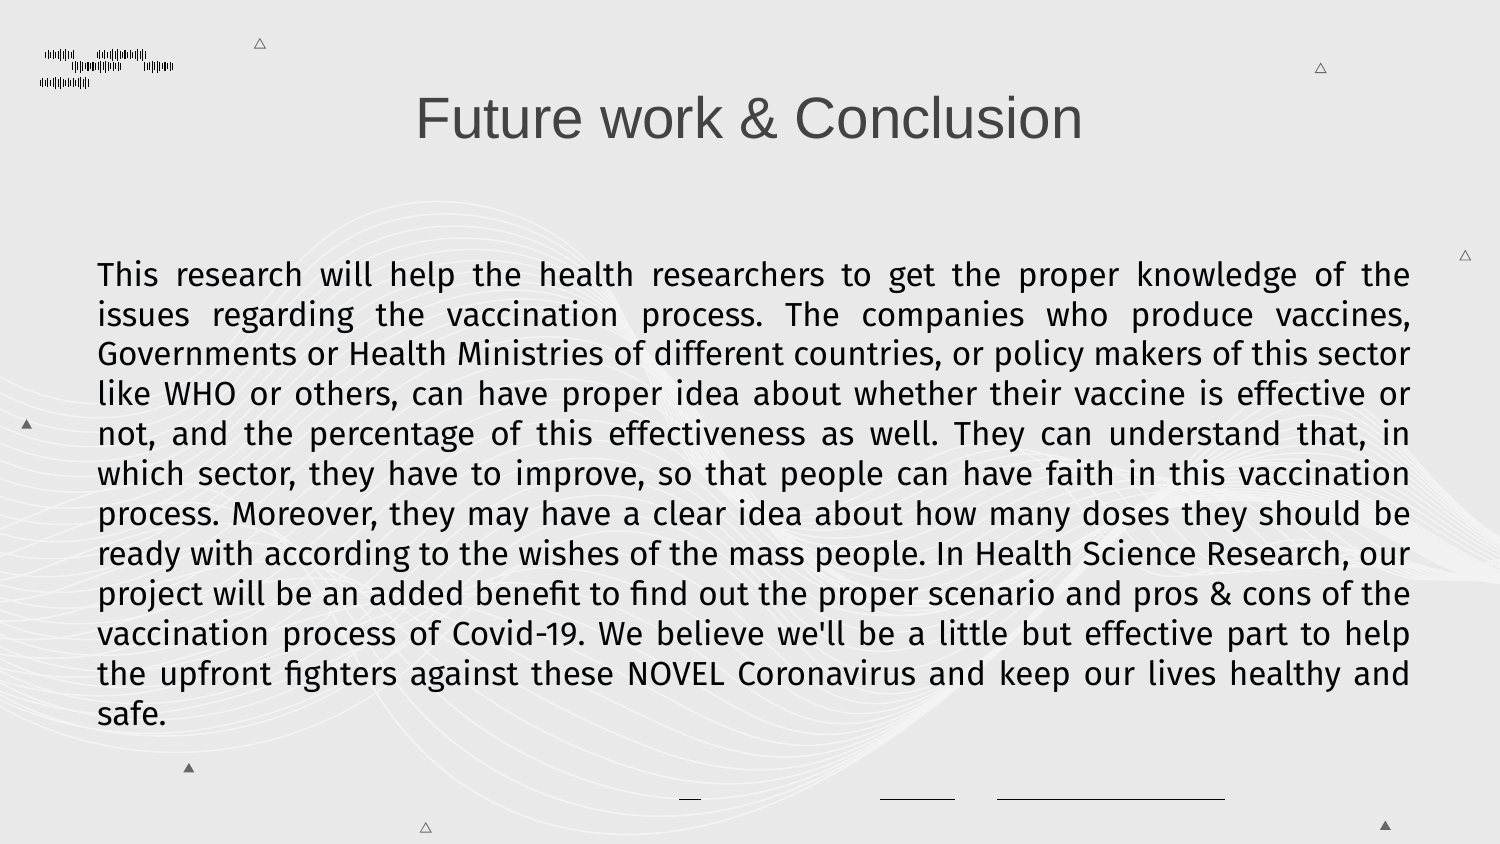

# Future work & Conclusion
This research will help the health researchers to get the proper knowledge of the issues regarding the vaccination process. The companies who produce vaccines, Governments or Health Ministries of different countries, or policy makers of this sector like WHO or others, can have proper idea about whether their vaccine is effective or not, and the percentage of this effectiveness as well. They can understand that, in which sector, they have to improve, so that people can have faith in this vaccination process. Moreover, they may have a clear idea about how many doses they should be ready with according to the wishes of the mass people. In Health Science Research, our project will be an added benefit to find out the proper scenario and pros & cons of the vaccination process of Covid-19. We believe we'll be a little but effective part to help the upfront fighters against these NOVEL Coronavirus and keep our lives healthy and safe.